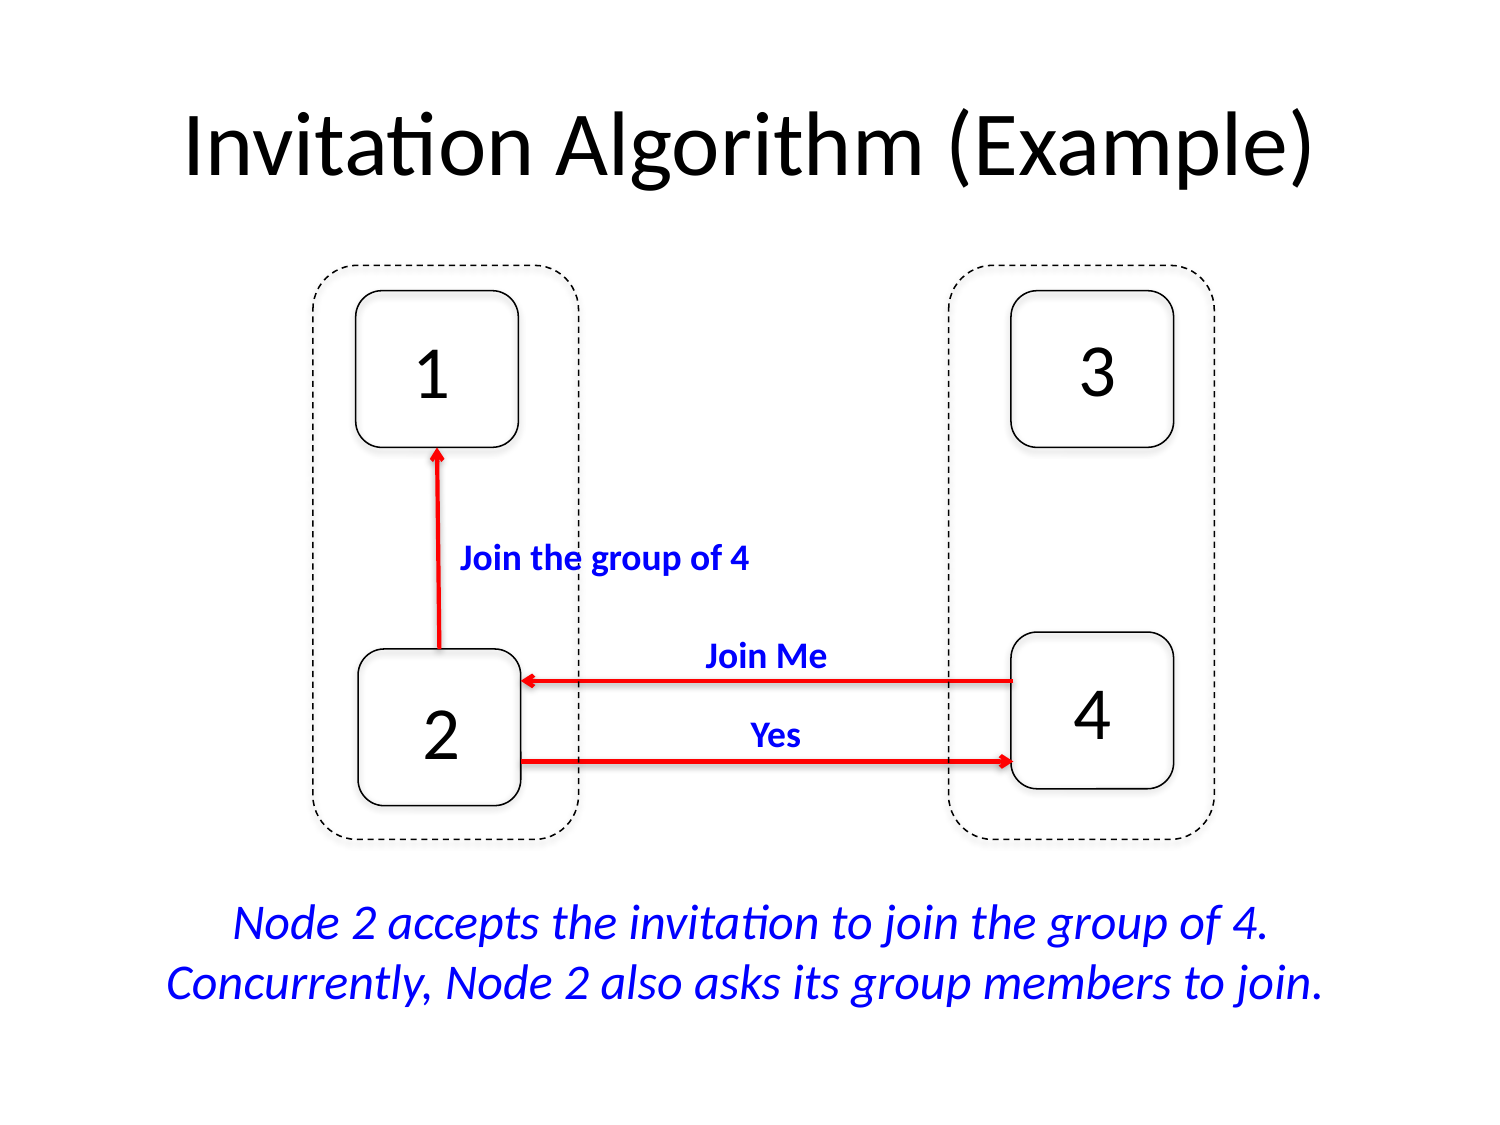

# Invitation Algorithm (Example)

3
1
Join the group of 4
Join Me

4
2
Yes
Node 2 accepts the invitation to join the group of 4.
Concurrently, Node 2 also asks its group members to join.